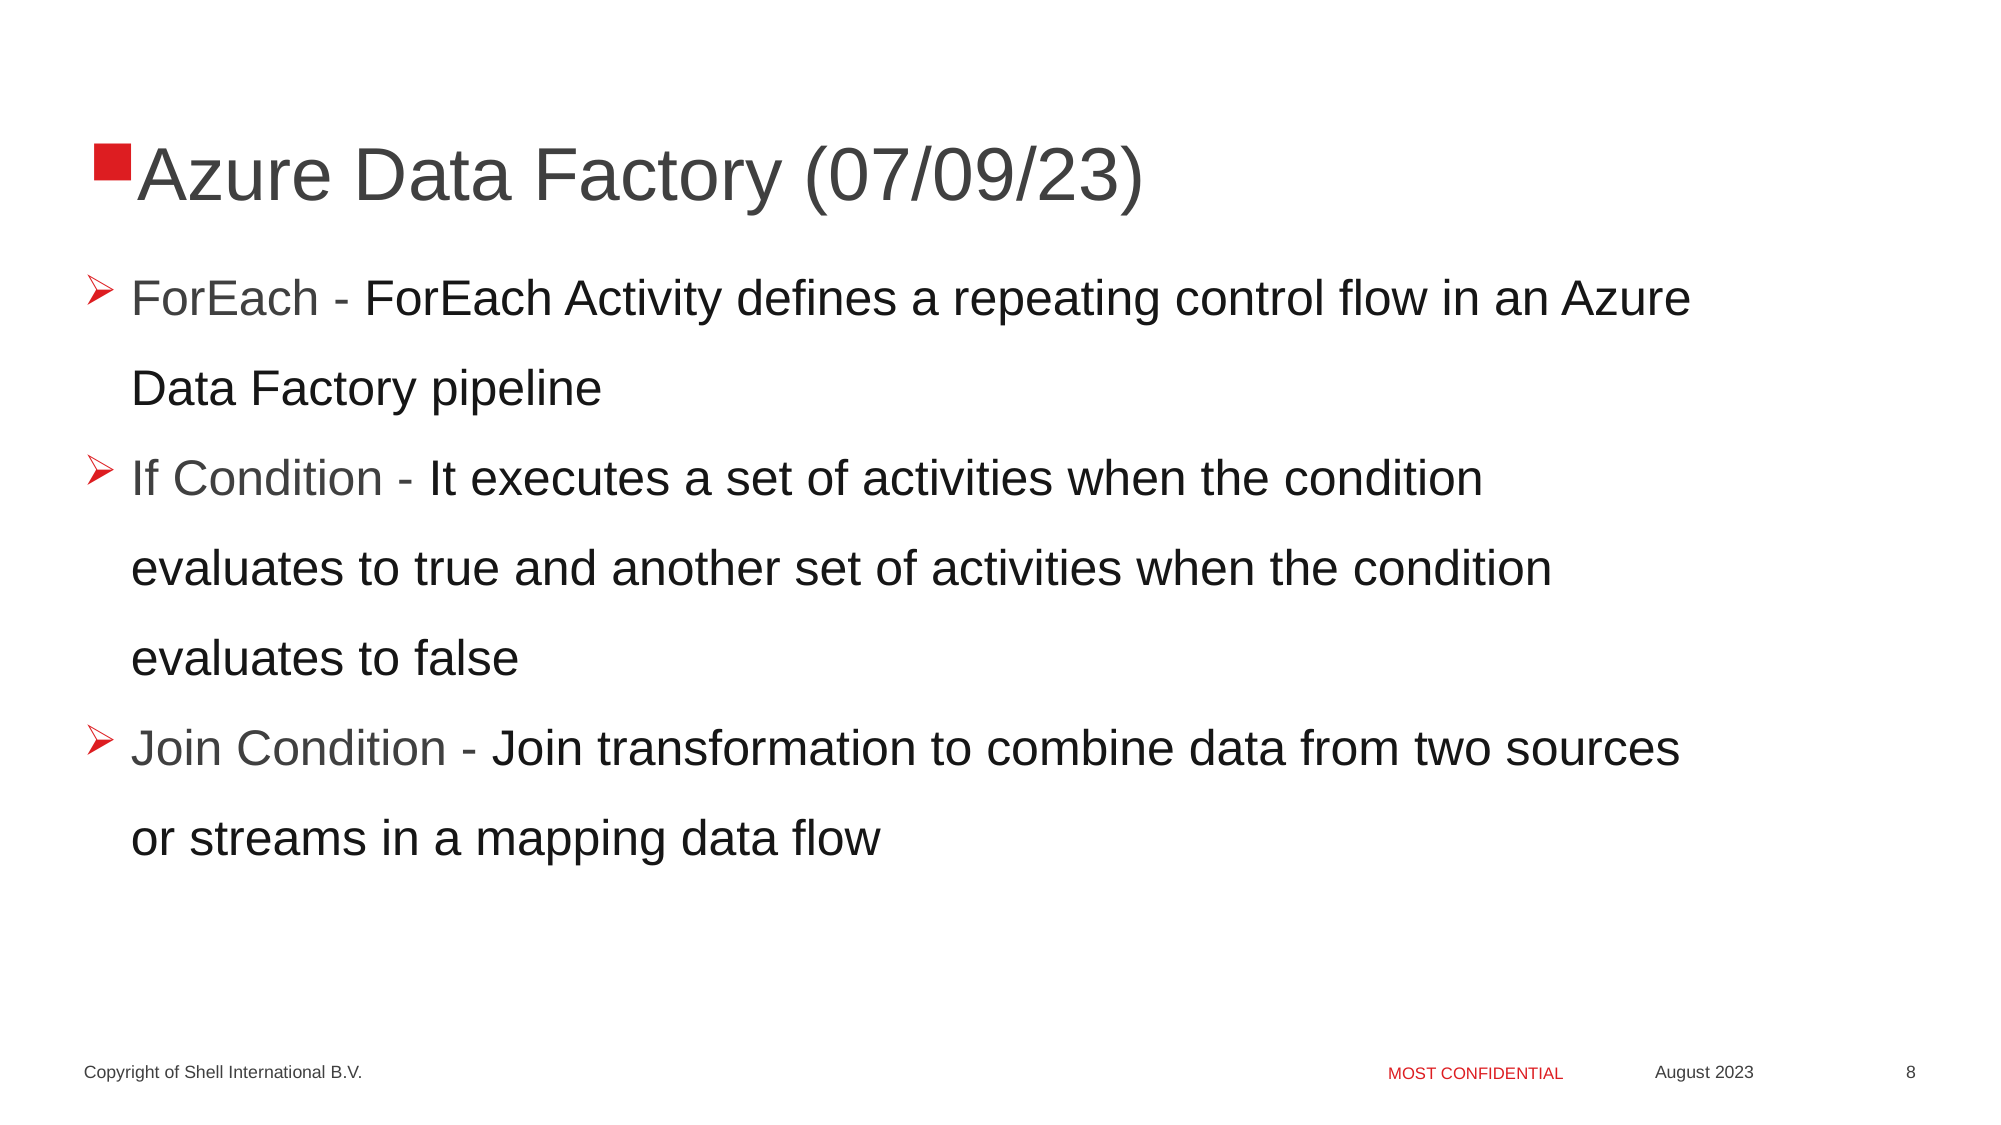

Azure Data Factory (07/09/23)
ForEach - ForEach Activity defines a repeating control flow in an Azure Data Factory pipeline
If Condition - It executes a set of activities when the condition evaluates to true and another set of activities when the condition evaluates to false
Join Condition - Join transformation to combine data from two sources or streams in a mapping data flow

8
August 2023